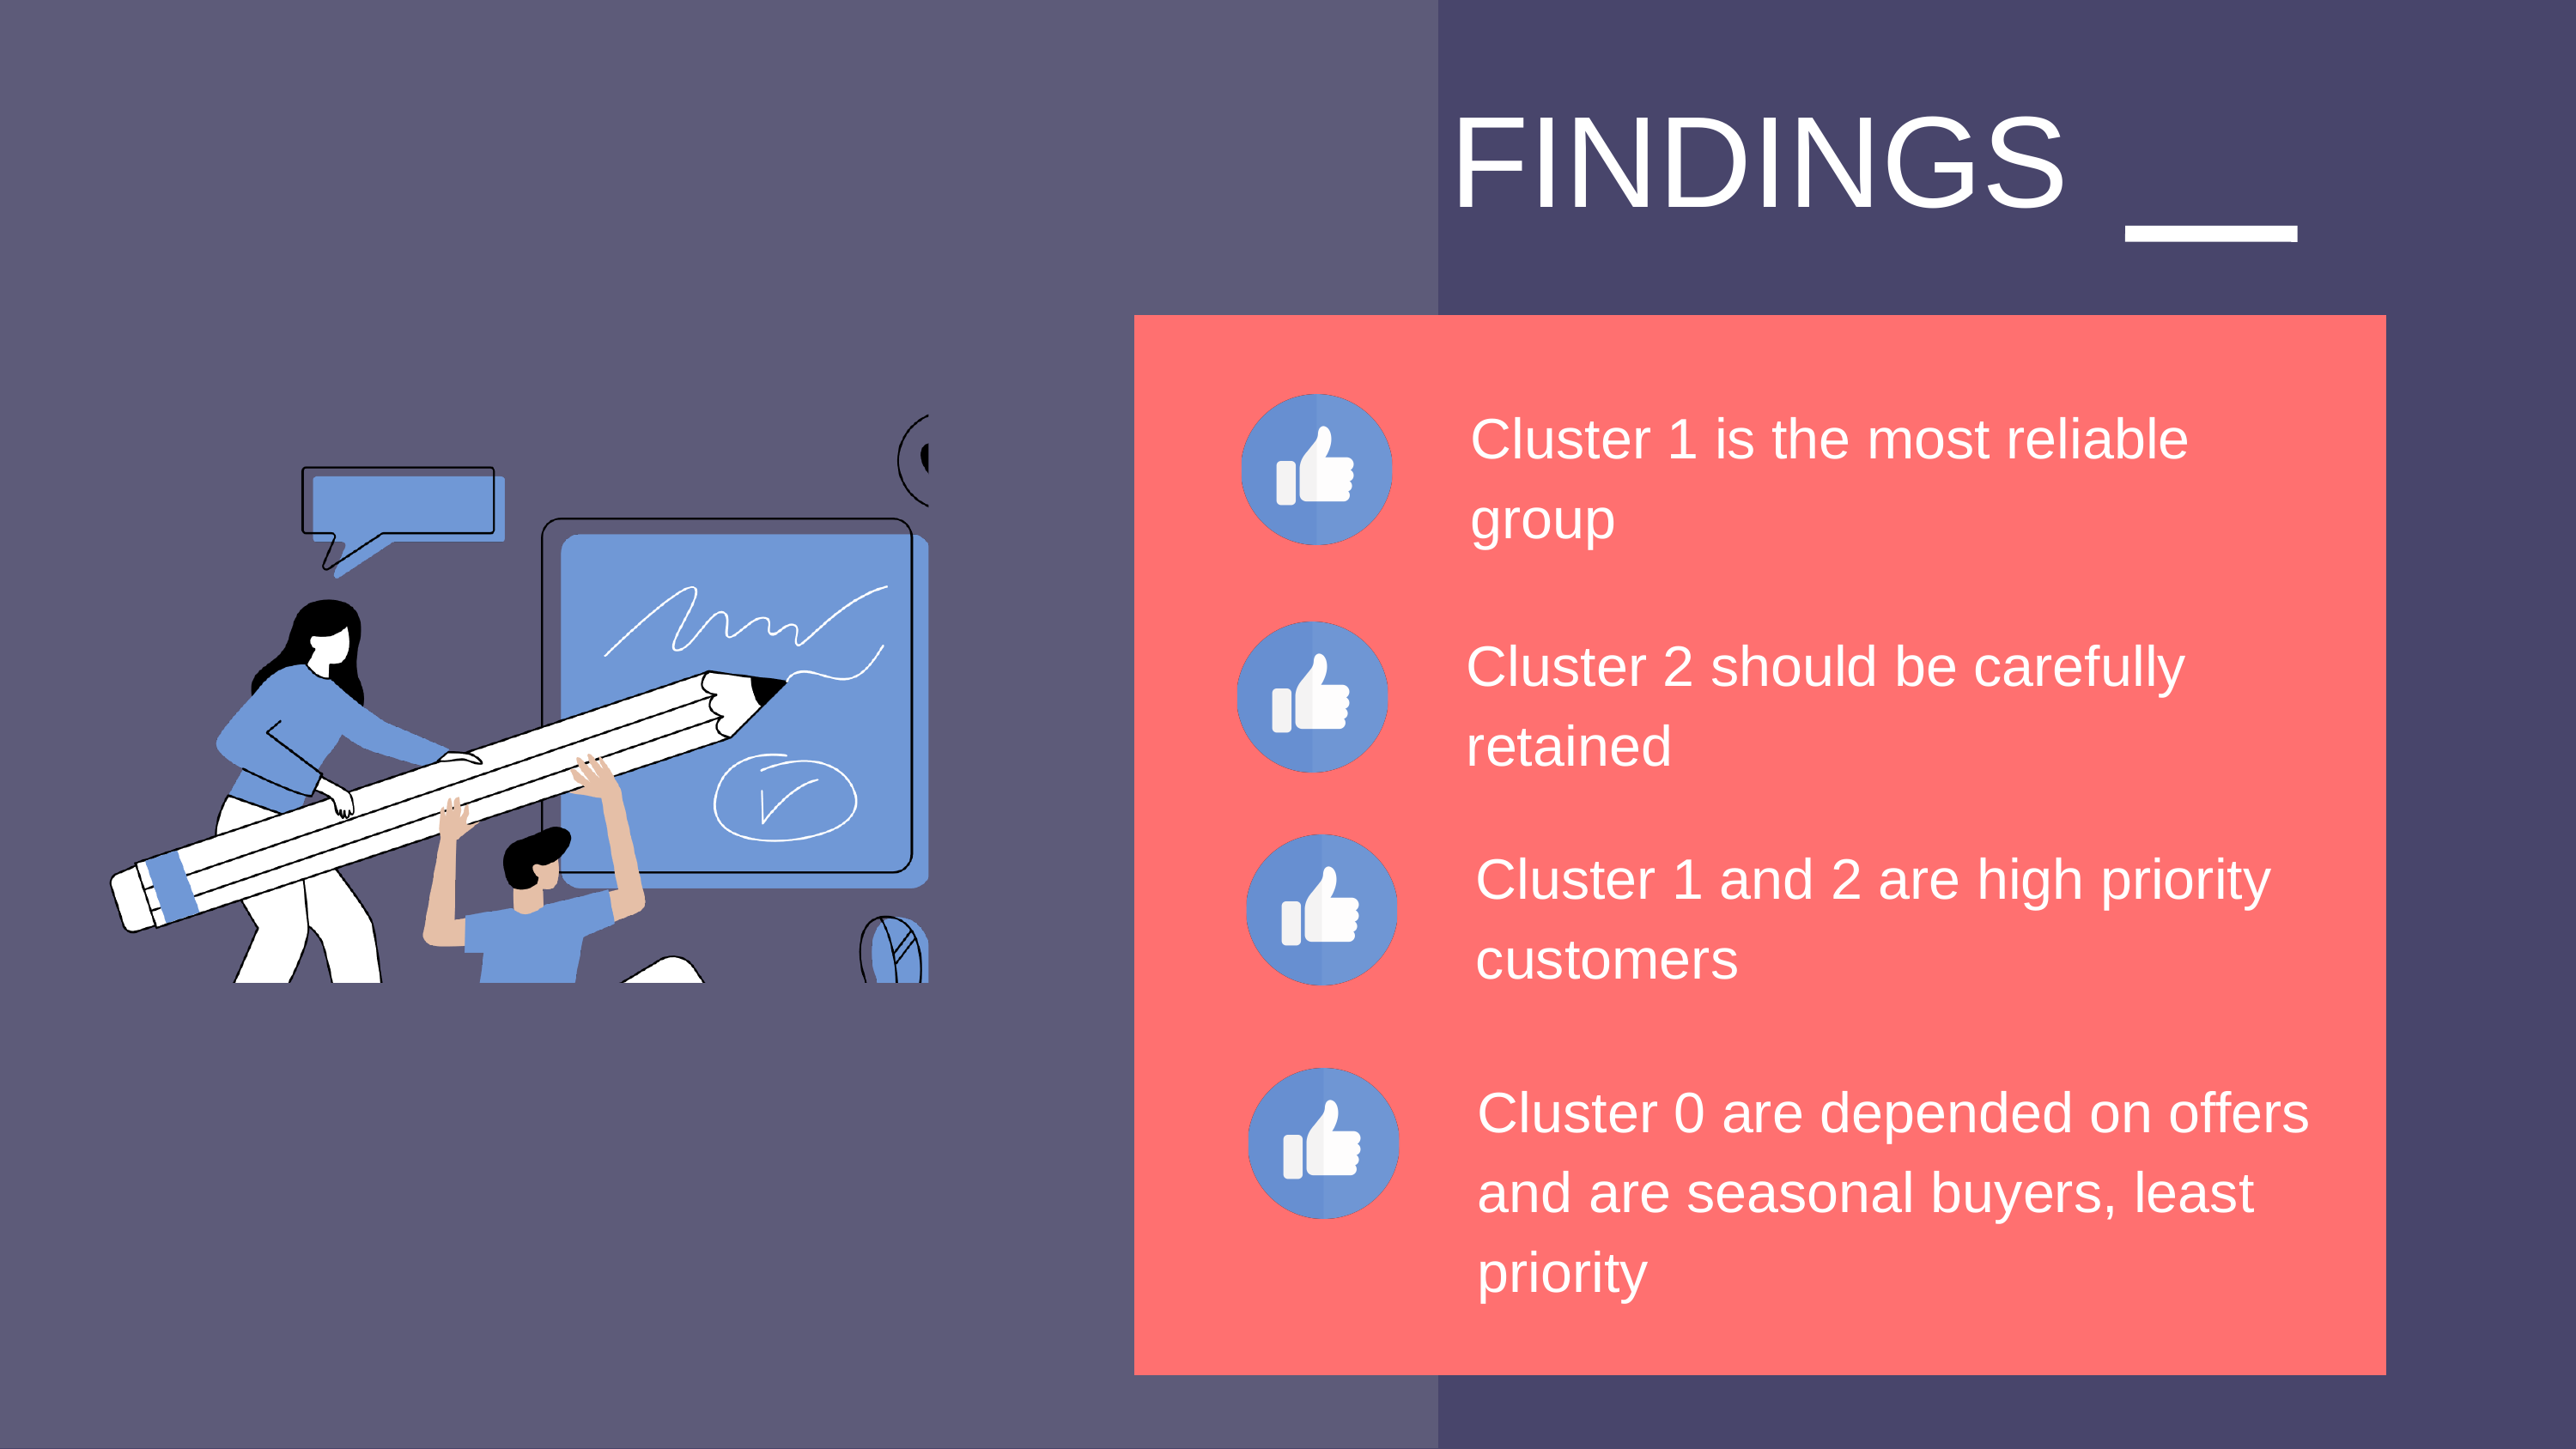

FINDINGS

Cluster 1 is the most reliable group

Cluster 2 should be carefully retained

Cluster 1 and 2 are high priority customers

Cluster 0 are depended on offers and are seasonal buyers, least priority